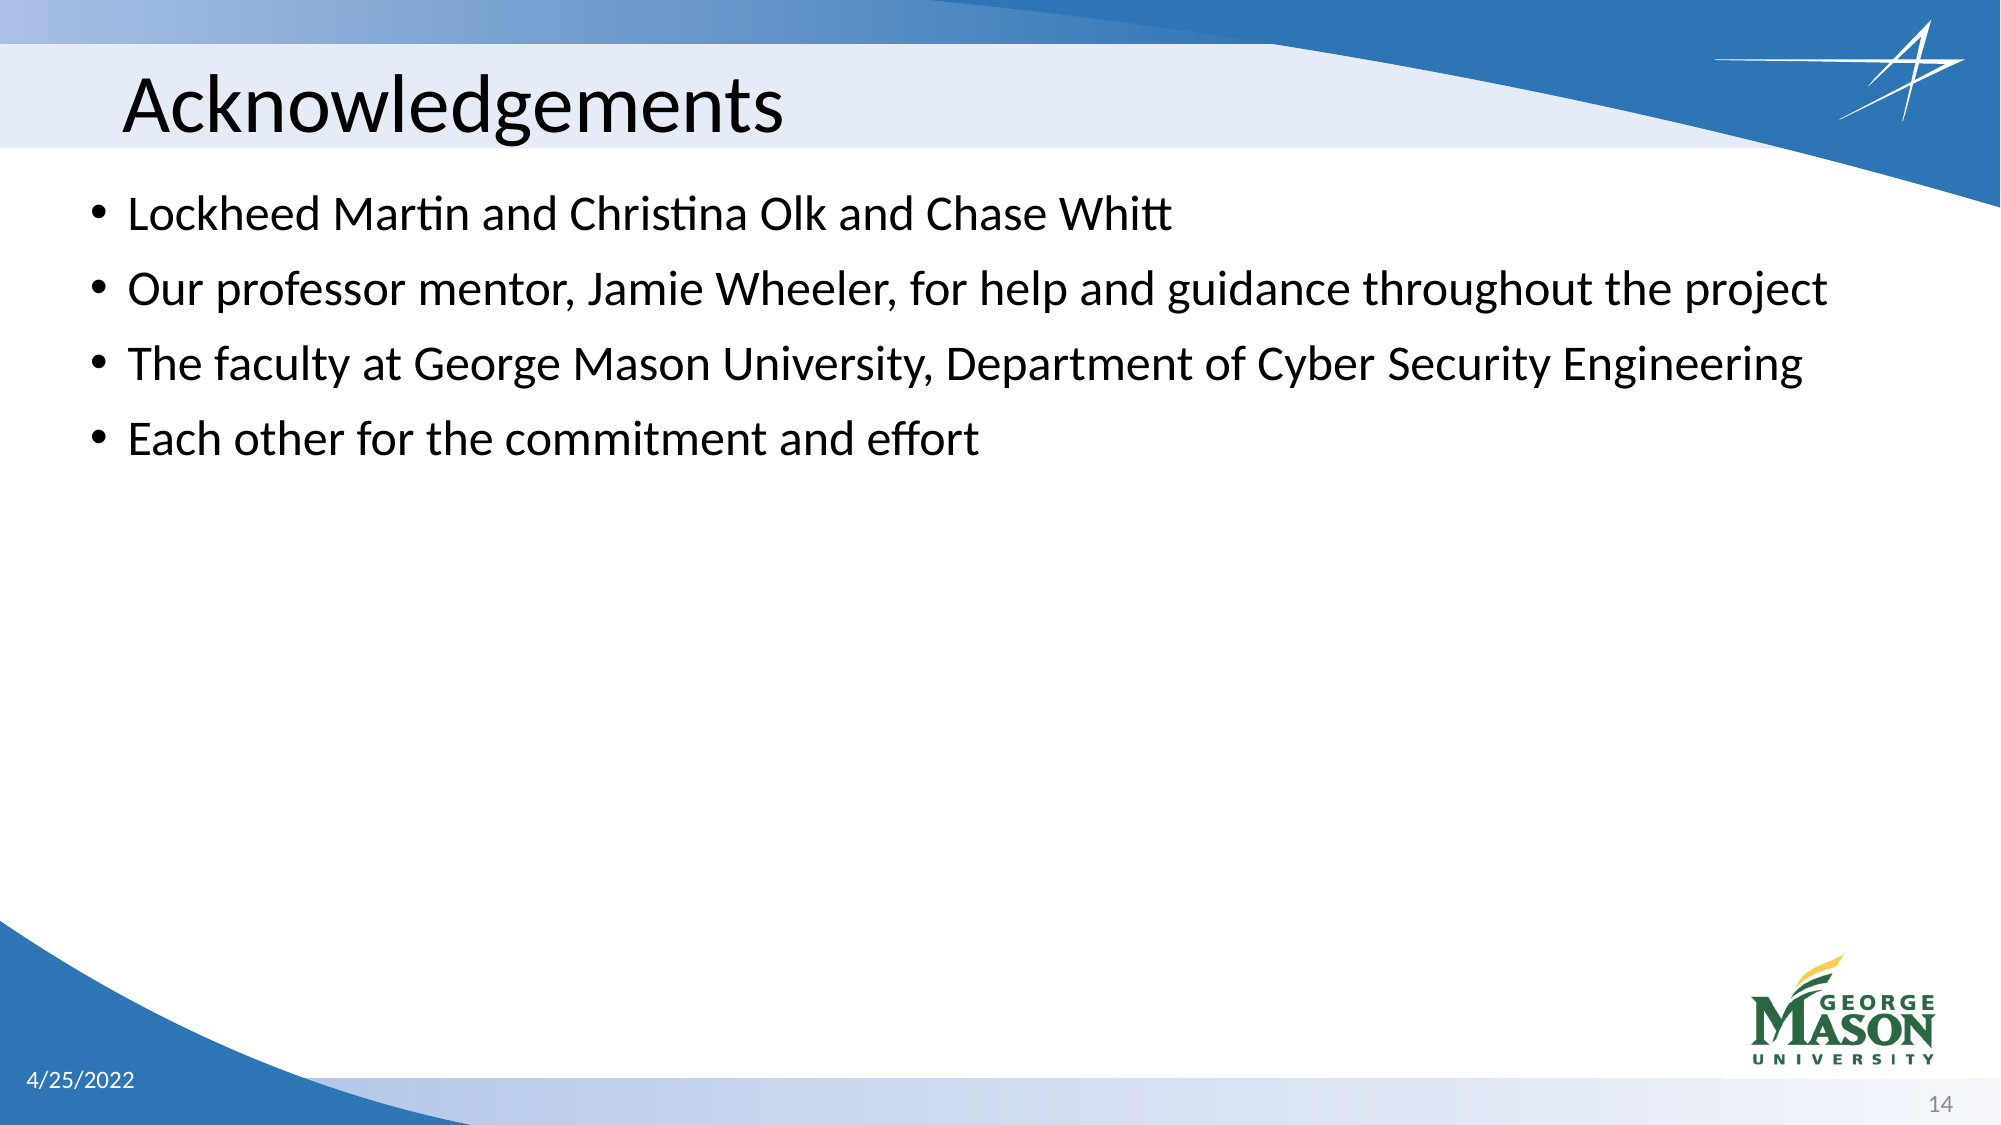

Acknowledgements
Lockheed Martin and Christina Olk and Chase Whitt
Our professor mentor, Jamie Wheeler, for help and guidance throughout the project
The faculty at George Mason University, Department of Cyber Security Engineering
Each other for the commitment and effort
14